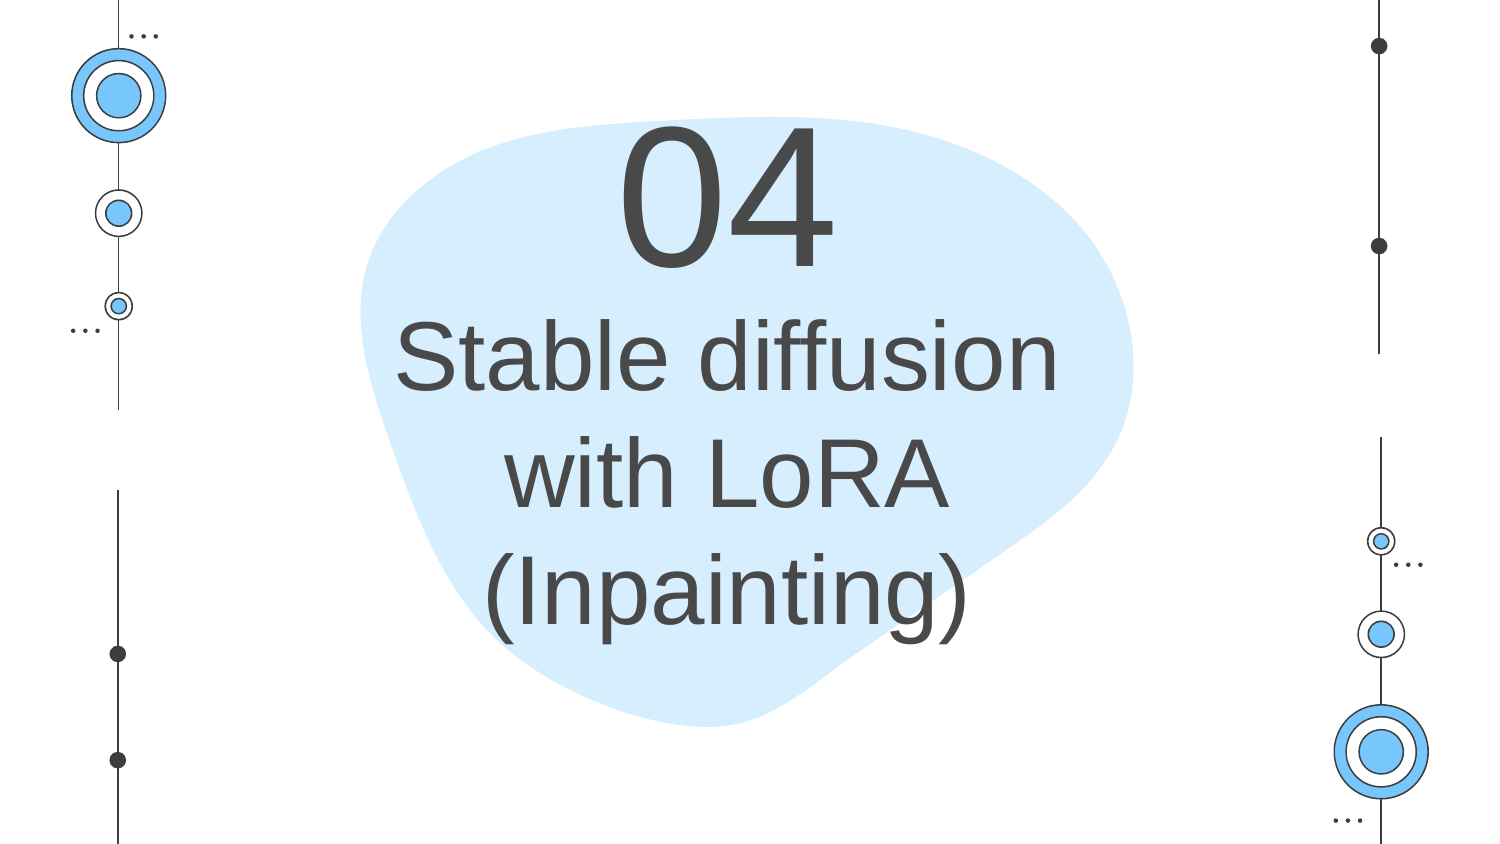

04
# Stable diffusion with LoRA (Inpainting)